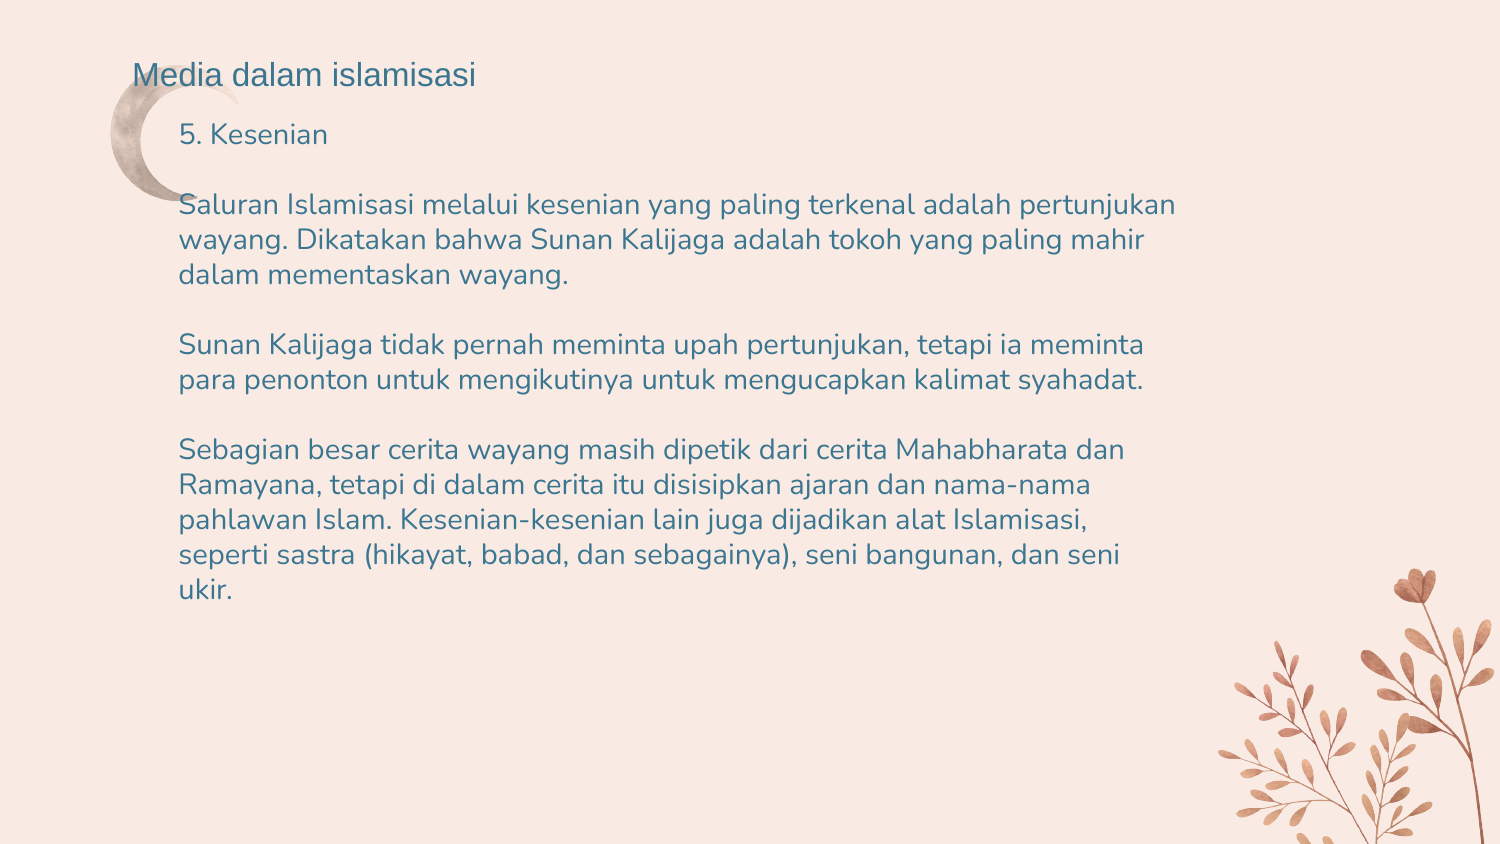

# Media dalam islamisasi
5. Kesenian
Saluran Islamisasi melalui kesenian yang paling terkenal adalah pertunjukan wayang. Dikatakan bahwa Sunan Kalijaga adalah tokoh yang paling mahir dalam mementaskan wayang.
Sunan Kalijaga tidak pernah meminta upah pertunjukan, tetapi ia meminta para penonton untuk mengikutinya untuk mengucapkan kalimat syahadat.
Sebagian besar cerita wayang masih dipetik dari cerita Mahabharata dan Ramayana, tetapi di dalam cerita itu disisipkan ajaran dan nama-nama pahlawan Islam. Kesenian-kesenian lain juga dijadikan alat Islamisasi, seperti sastra (hikayat, babad, dan sebagainya), seni bangunan, dan seni ukir.